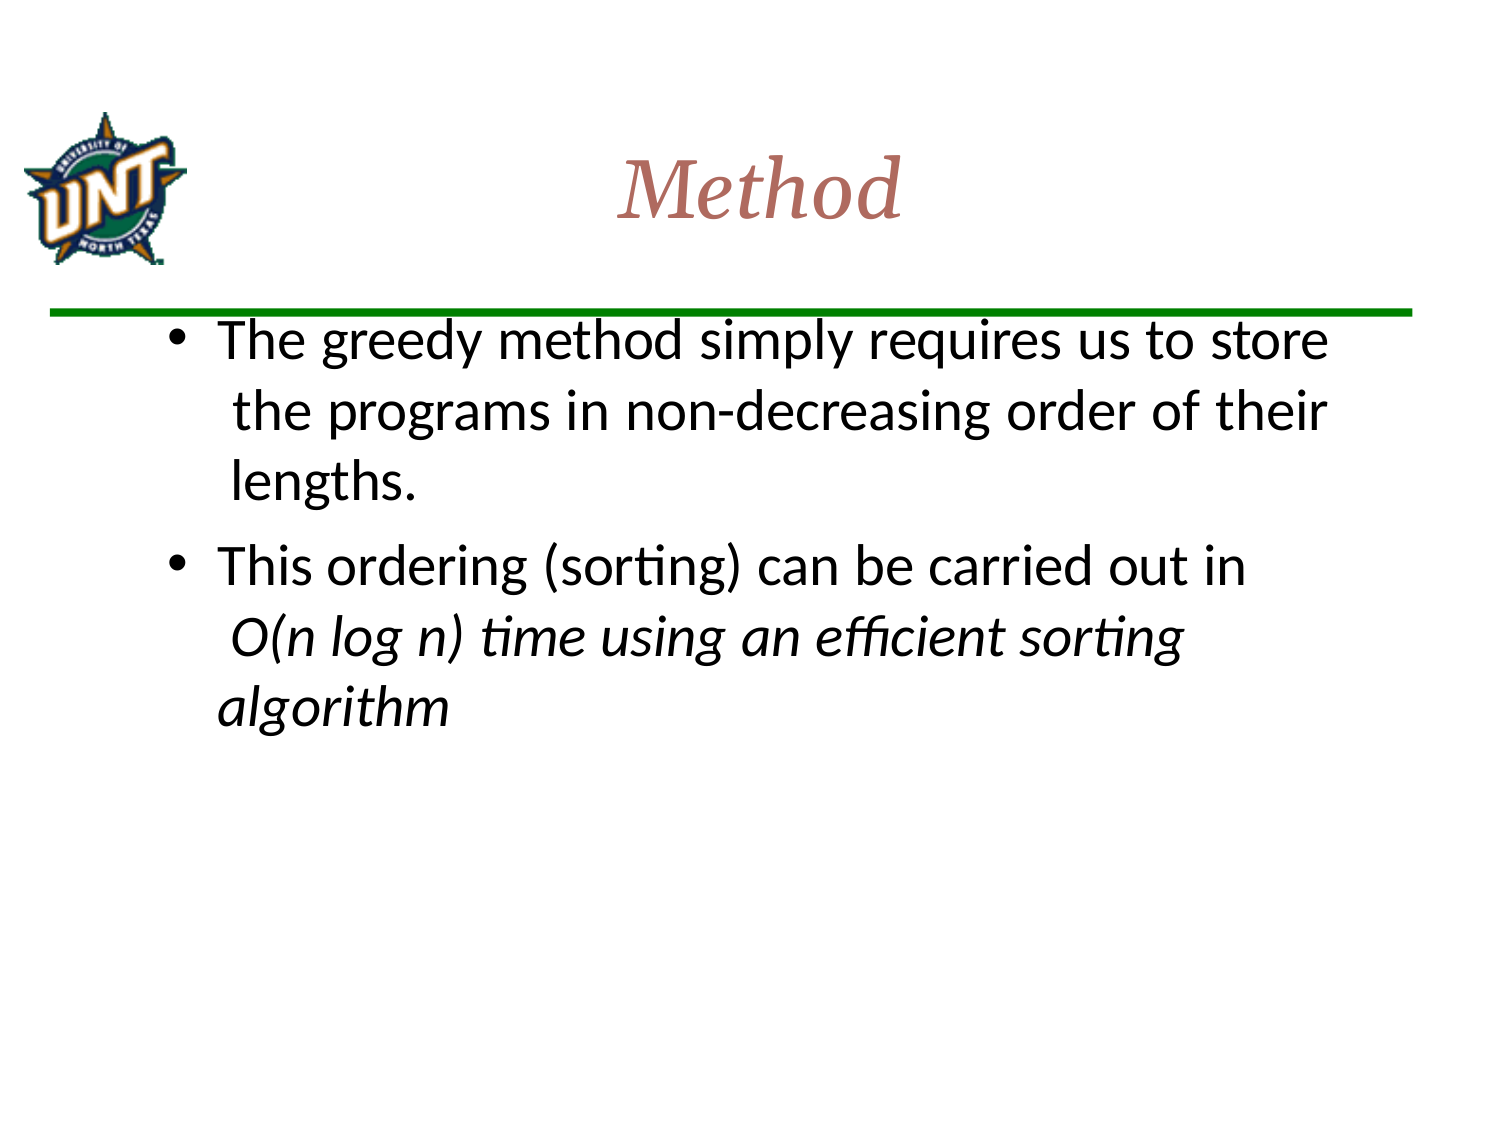

140
# Method
The greedy method simply requires us to store  the programs in non-decreasing order of their  lengths.
This ordering (sorting) can be carried out in  O(n log n) time using an efficient sorting  algorithm